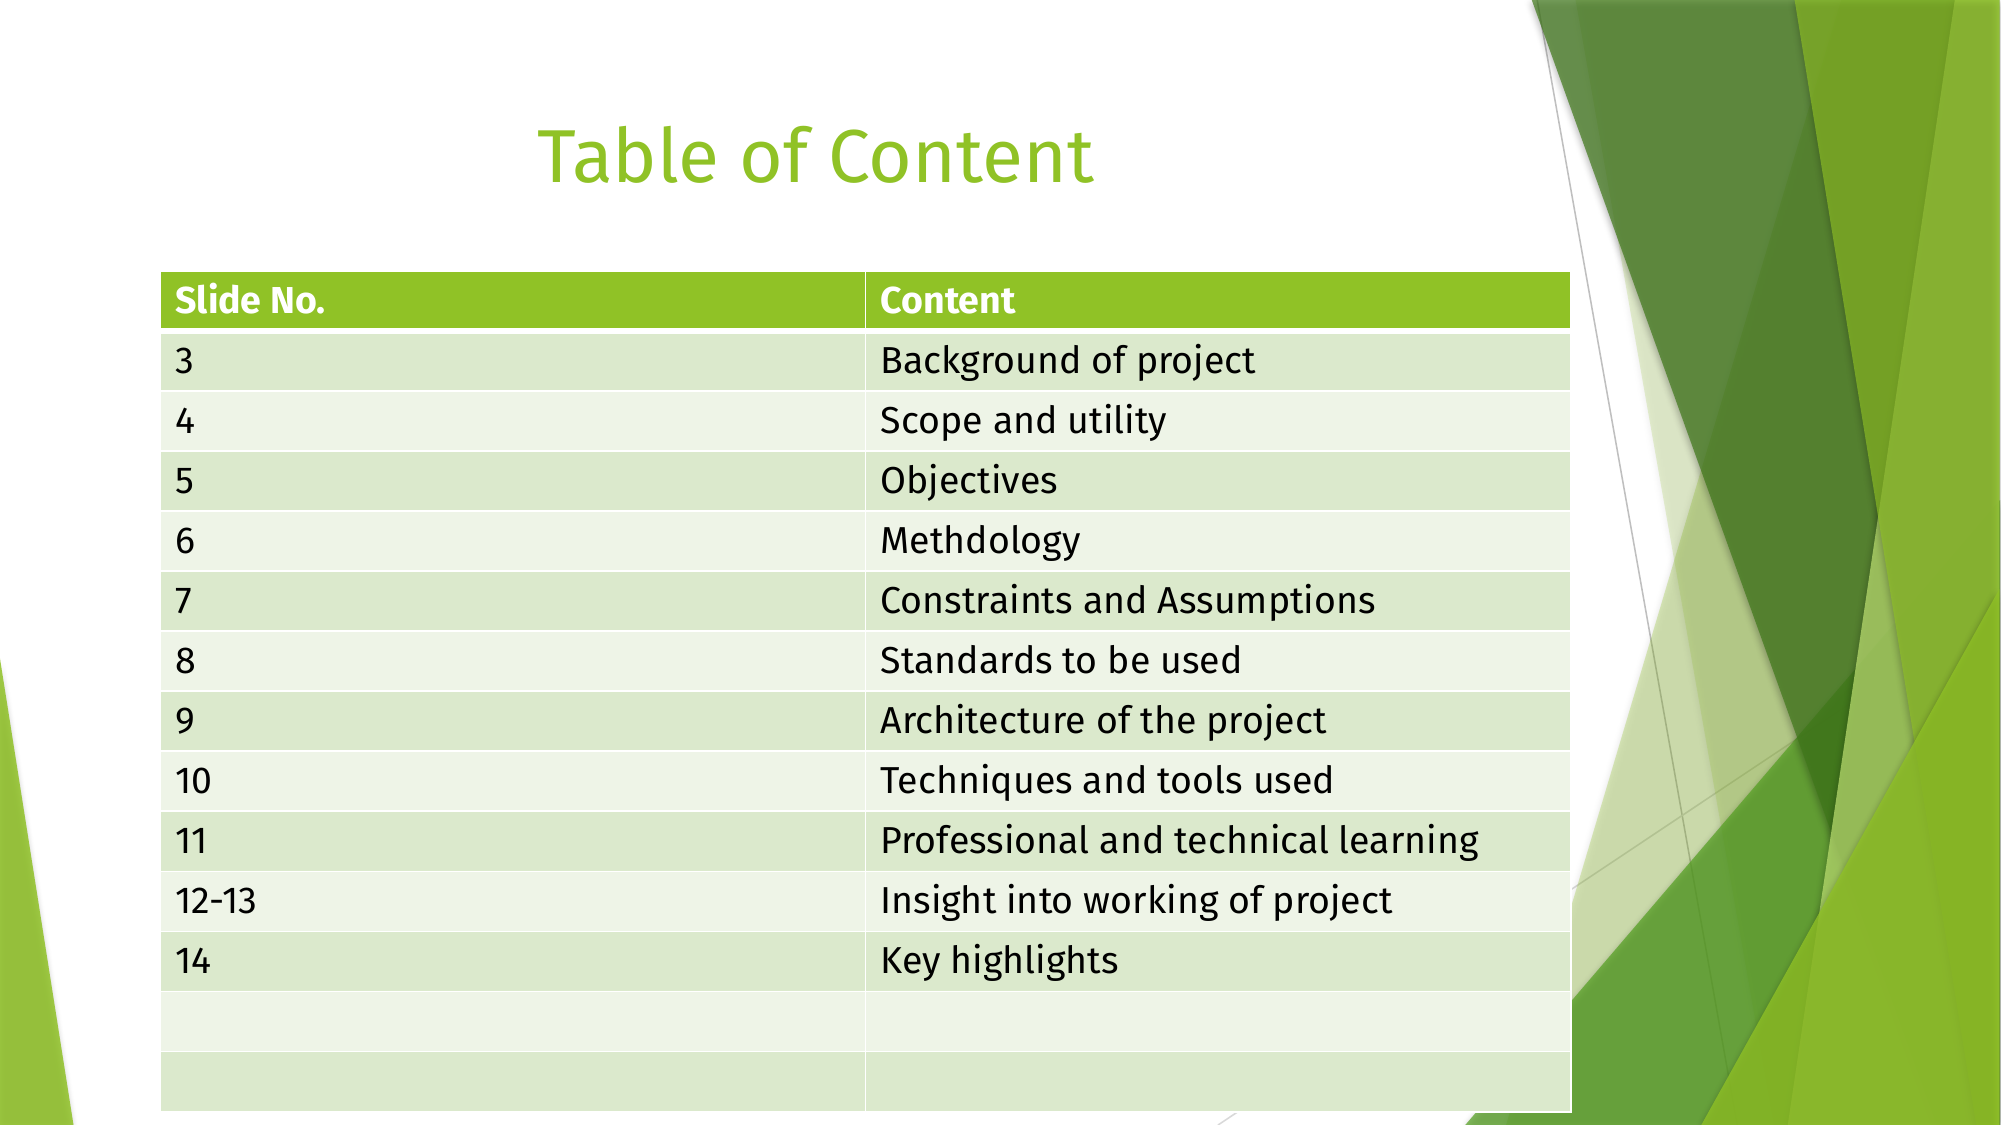

# Table of Content
| Slide No. | Content |
| --- | --- |
| 3 | Background of project |
| 4 | Scope and utility |
| 5 | Objectives |
| 6 | Methdology |
| 7 | Constraints and Assumptions |
| 8 | Standards to be used |
| 9 | Architecture of the project |
| 10 | Techniques and tools used |
| 11 | Professional and technical learning |
| 12-13 | Insight into working of project |
| 14 | Key highlights |
|  |  |
|  |  |